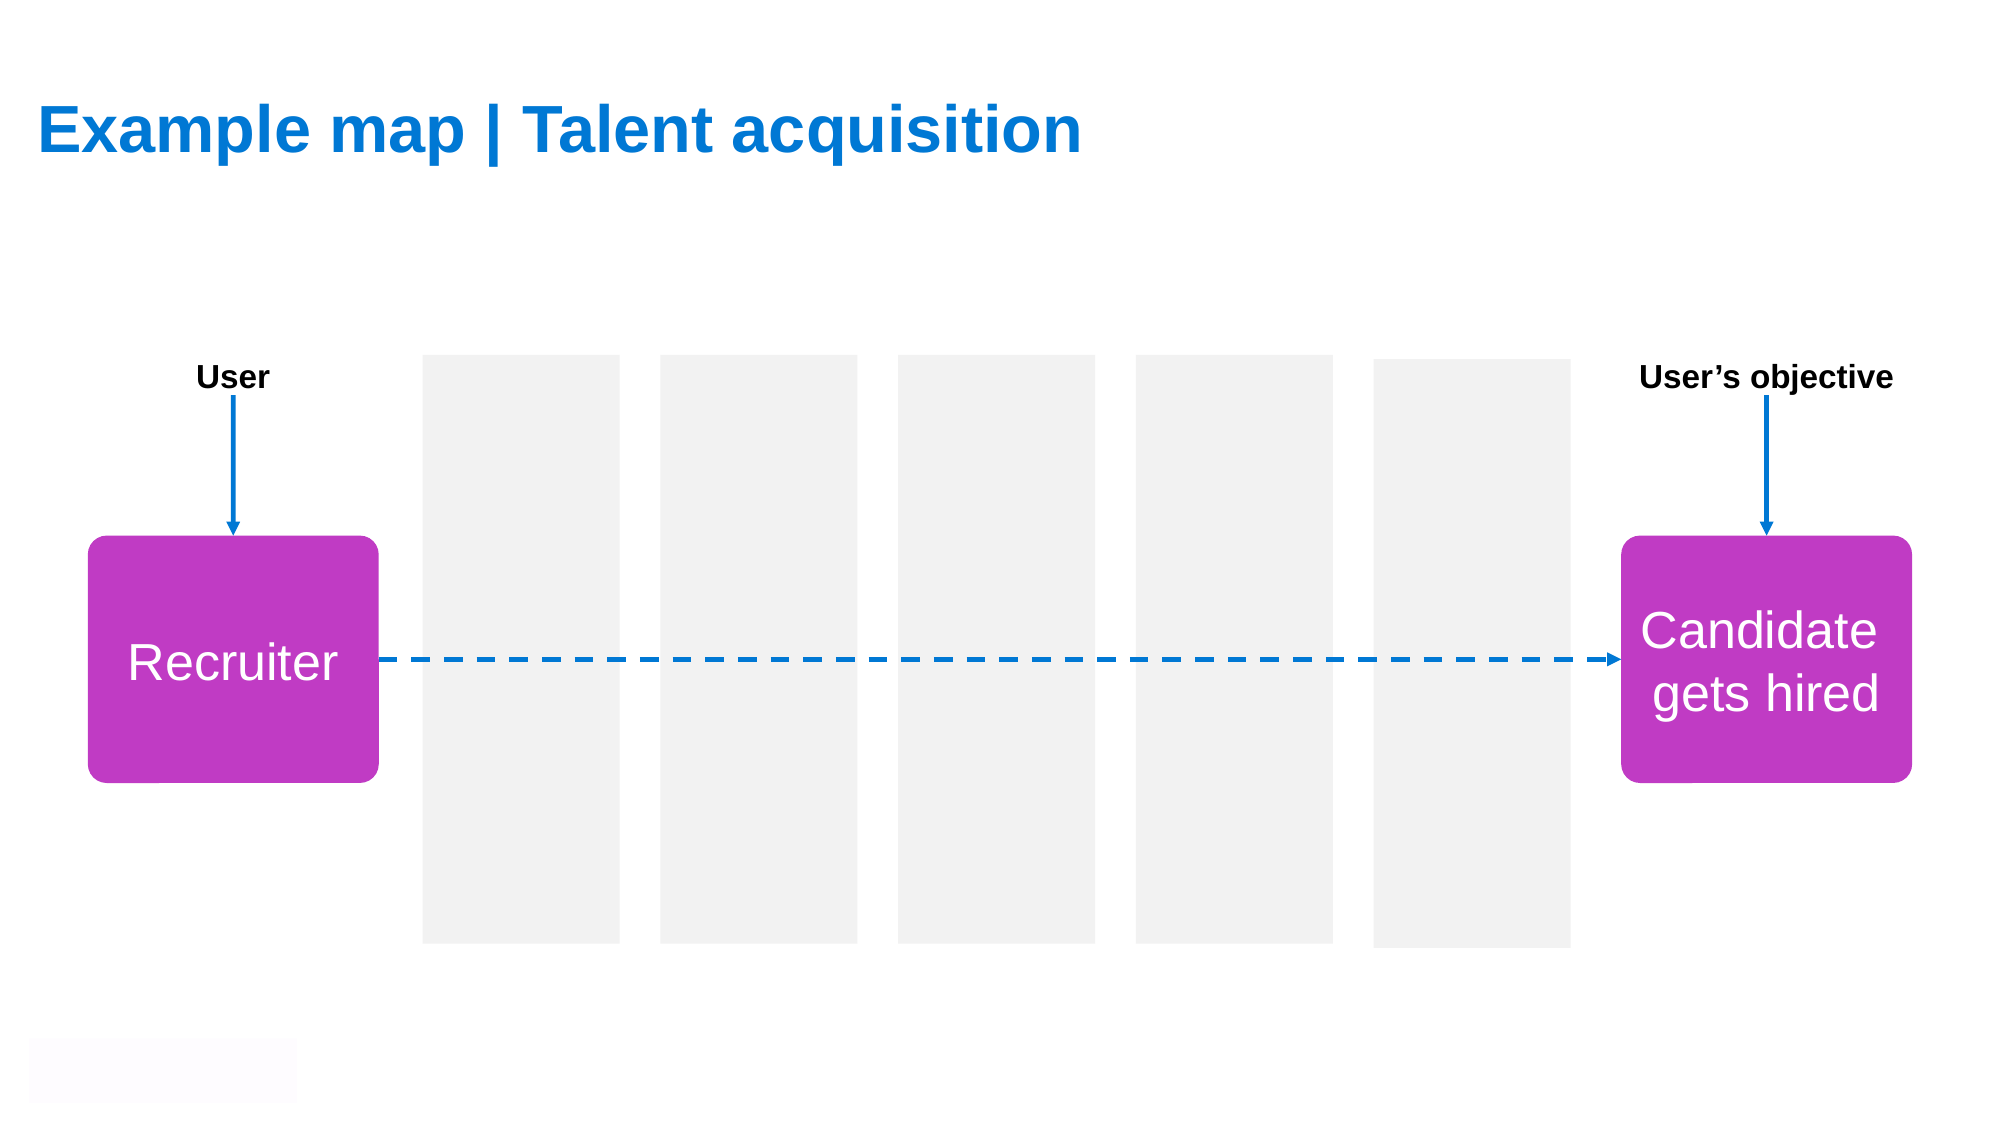

Example map | Talent acquisition
User

User’s objective

Candidate
gets hired
Recruiter